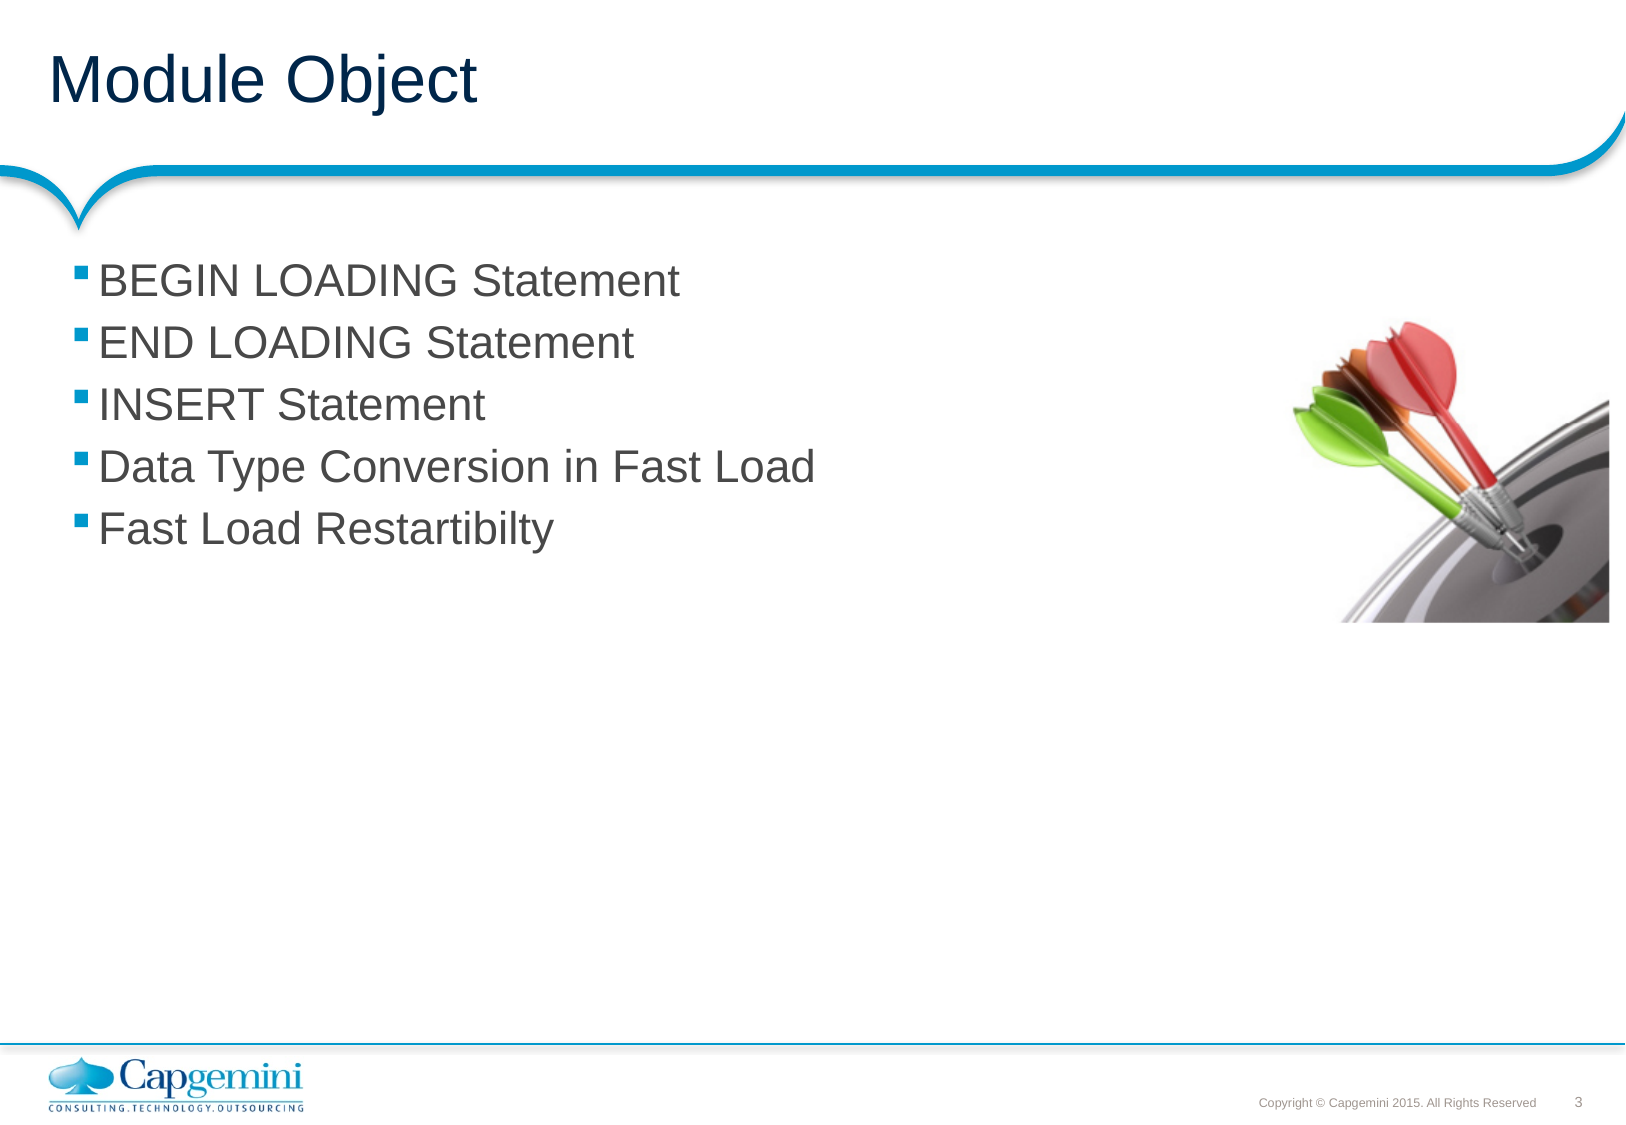

# Module Object
BEGIN LOADING Statement
END LOADING Statement
INSERT Statement
Data Type Conversion in Fast Load
Fast Load Restartibilty